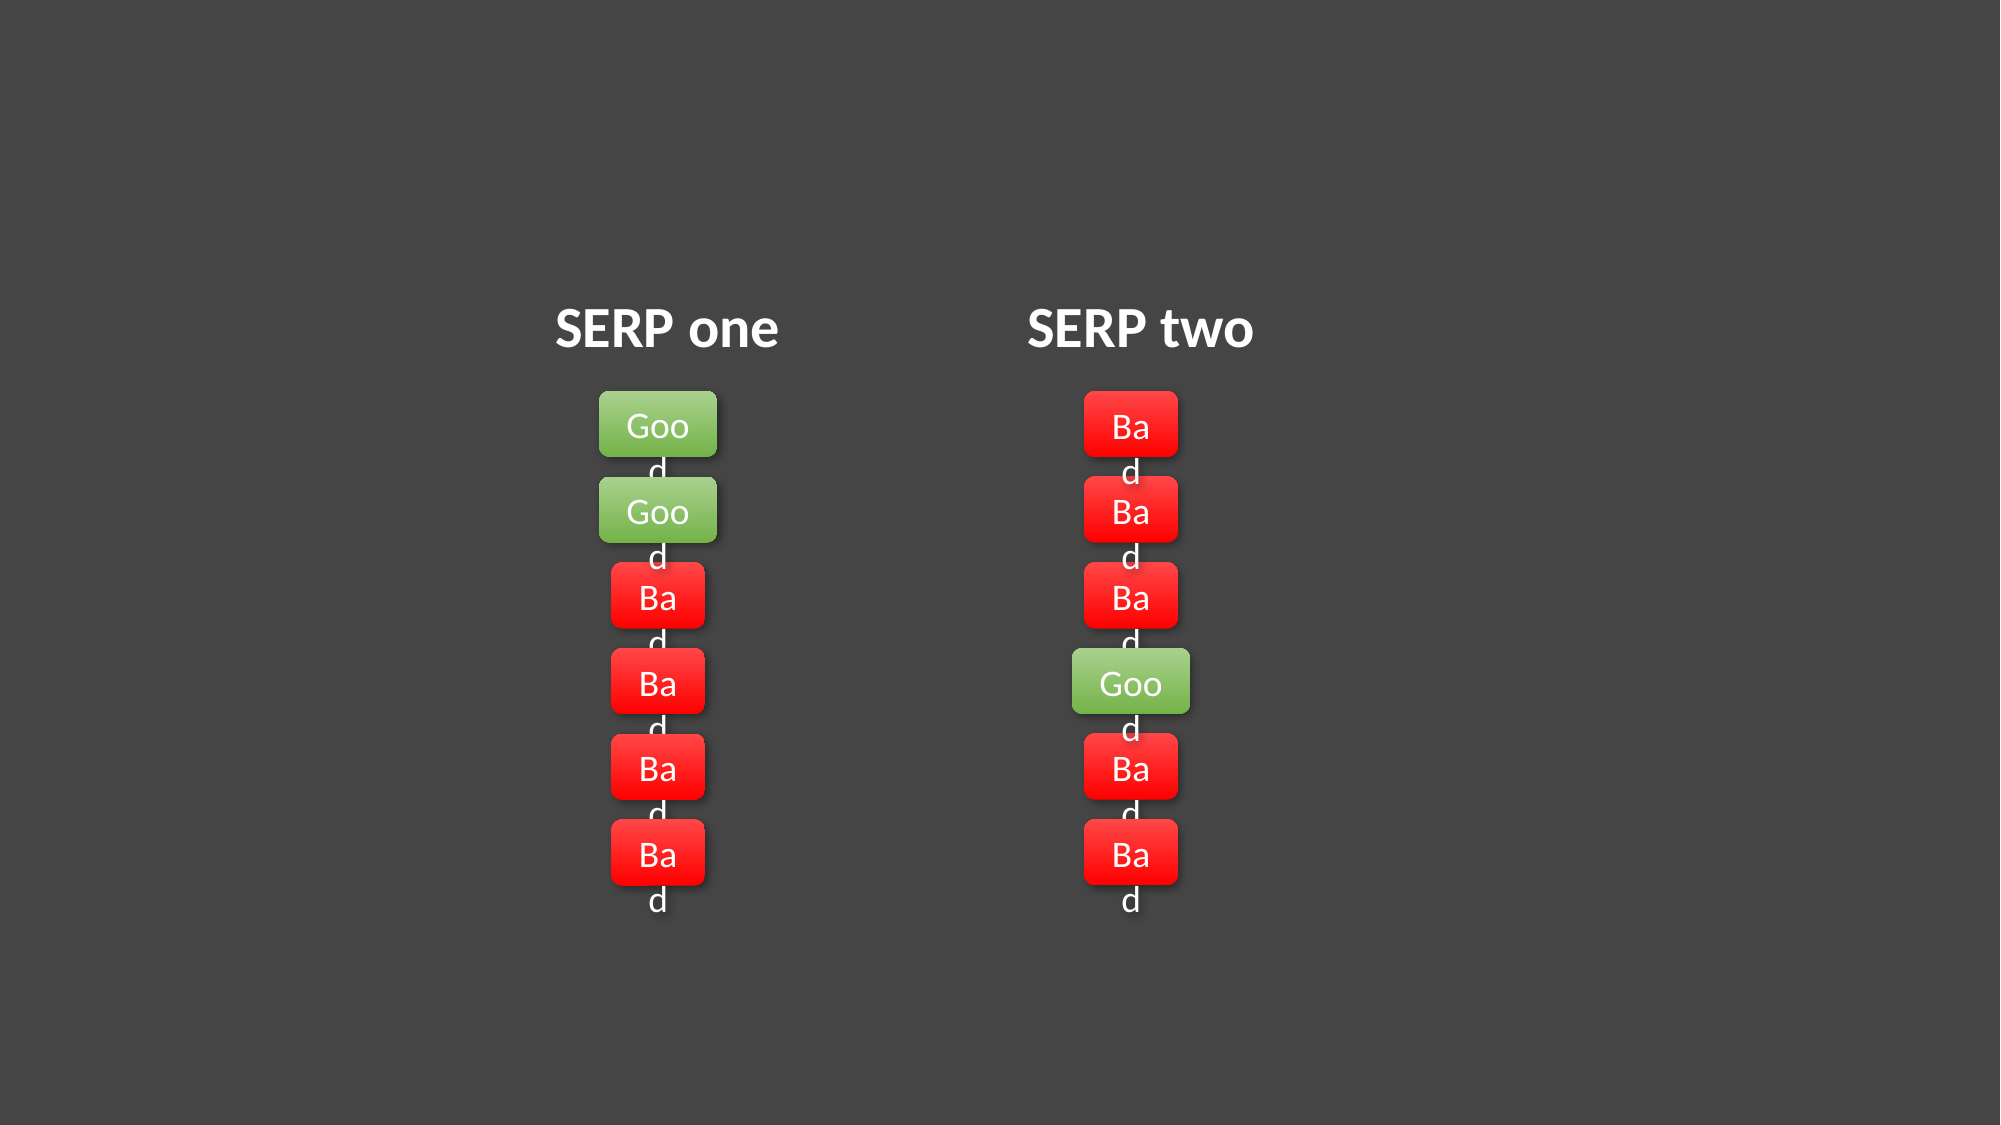

SERP one
SERP two
Good
Bad
Bad
Good
Bad
Bad
Good
Bad
Bad
Bad
Bad
Bad